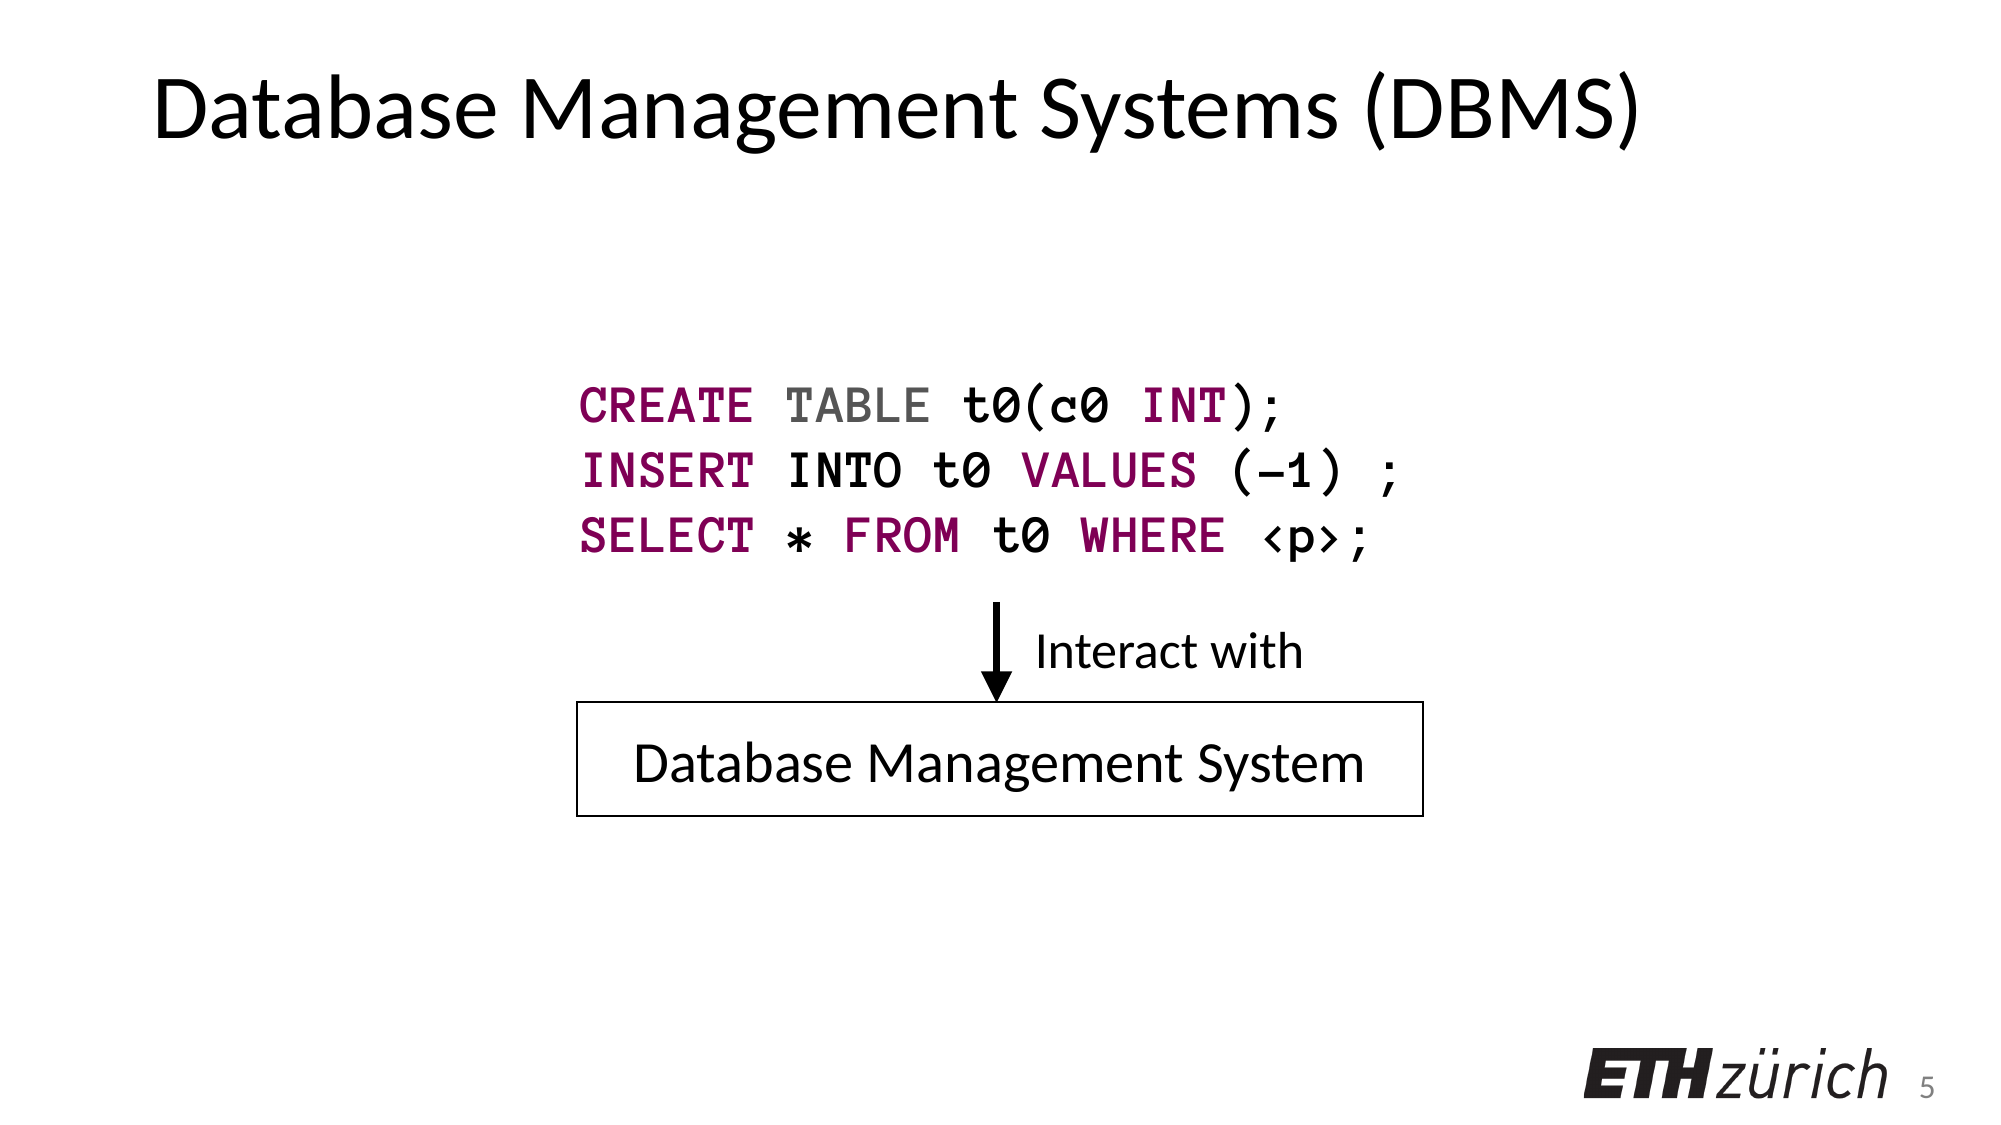

# Database Management Systems (DBMS)
CREATE TABLE t0(c0 INT);
INSERT INTO t0 VALUES (-1) ;
SELECT * FROM t0 WHERE <p>;

Interact with
Database Management System